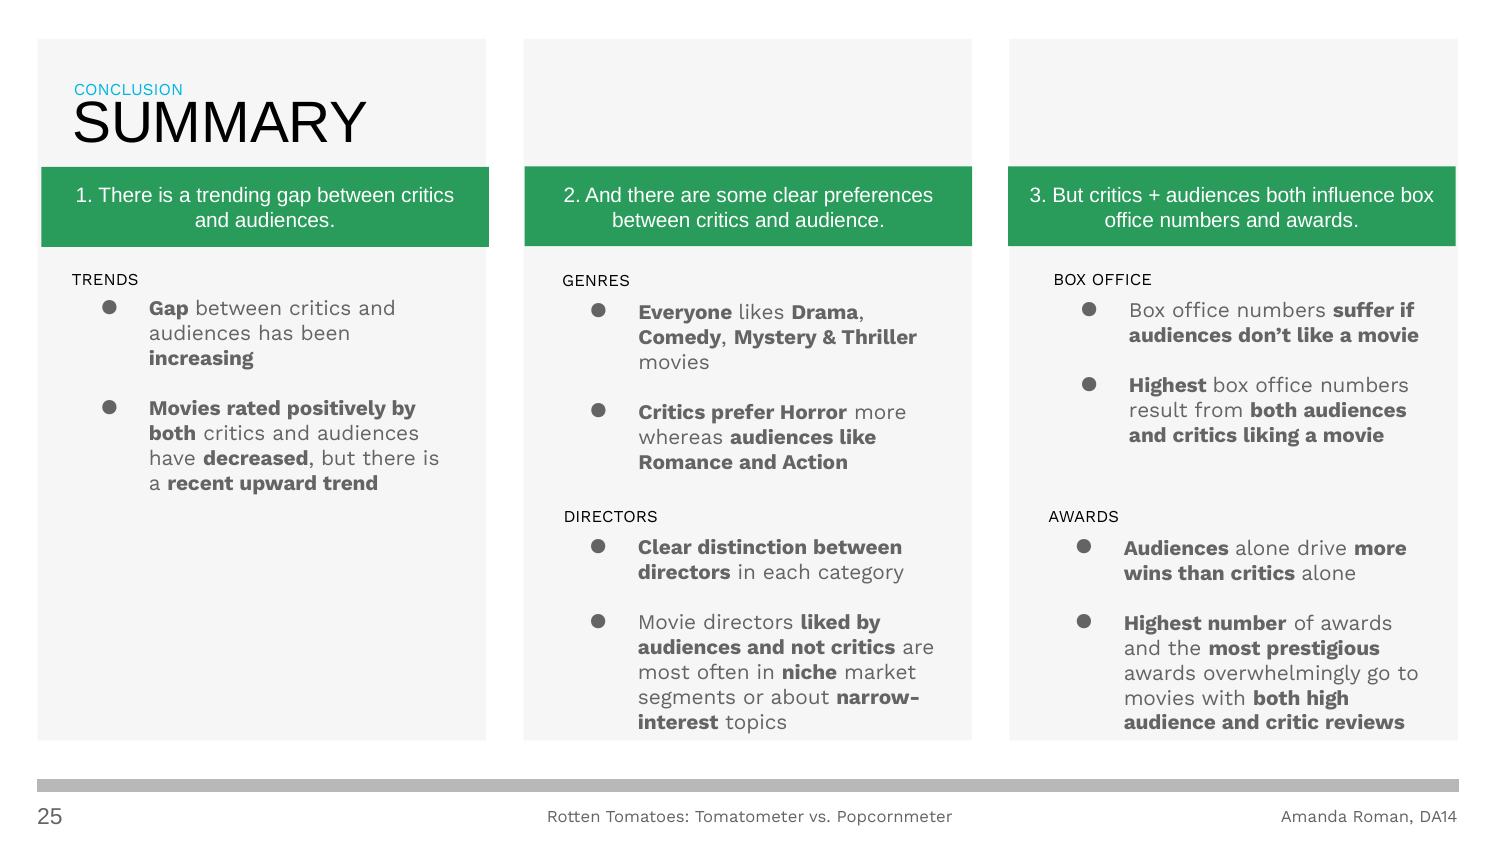

CONCLUSION
# SUMMARY
3. But critics + audiences both influence box office numbers and awards.
2. And there are some clear preferences between critics and audience.
1. There is a trending gap between critics and audiences.
TRENDS
BOX OFFICE
GENRES
Gap between critics and audiences has been increasing

Movies rated positively by both critics and audiences have decreased, but there is a recent upward trend
Box office numbers suffer if audiences don’t like a movie

Highest box office numbers result from both audiences and critics liking a movie
Everyone likes Drama, Comedy, Mystery & Thriller movies

Critics prefer Horror more whereas audiences like Romance and Action

DIRECTORS
AWARDS
Clear distinction between directors in each category

Movie directors liked by audiences and not critics are most often in niche market segments or about narrow-interest topics
Audiences alone drive more wins than critics alone

Highest number of awards and the most prestigious awards overwhelmingly go to movies with both high audience and critic reviews
25
Rotten Tomatoes: Tomatometer vs. Popcornmeter
Amanda Roman, DA14